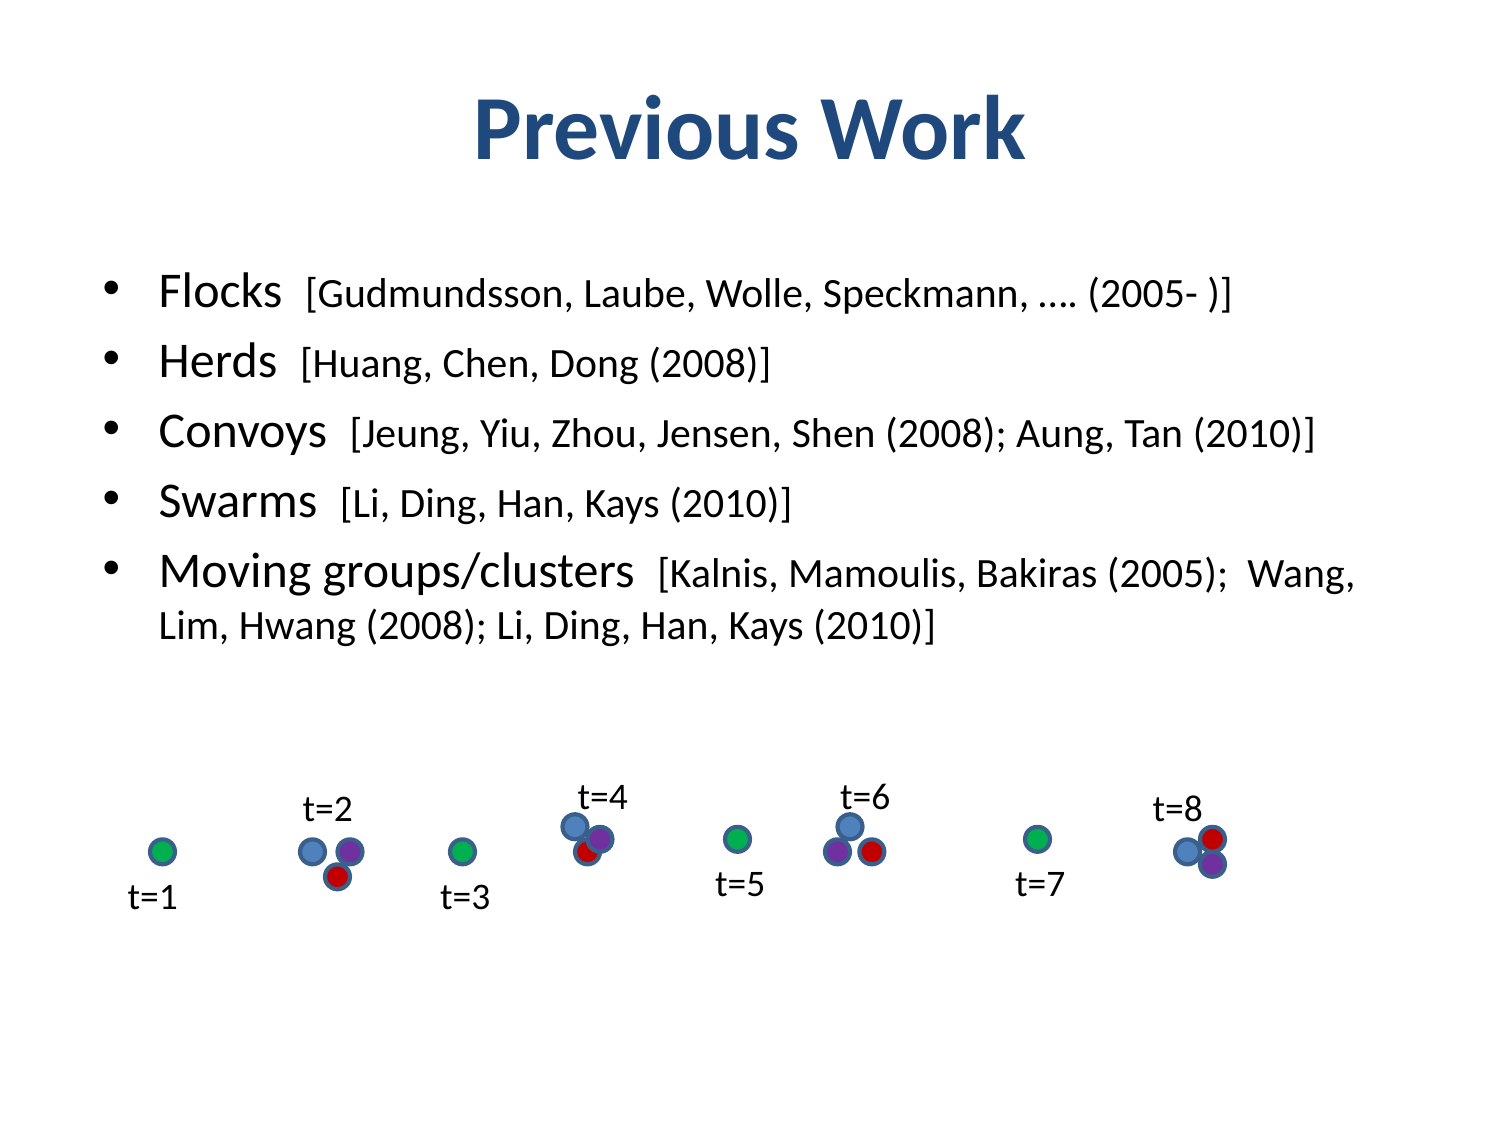

# Previous Work
Flocks  [Gudmundsson, Laube, Wolle, Speckmann, …. (2005- )]
Herds  [Huang, Chen, Dong (2008)]
Convoys  [Jeung, Yiu, Zhou, Jensen, Shen (2008); Aung, Tan (2010)]
Swarms  [Li, Ding, Han, Kays (2010)]
Moving groups/clusters  [Kalnis, Mamoulis, Bakiras (2005);  Wang, Lim, Hwang (2008); Li, Ding, Han, Kays (2010)]
t=4
t=6
t=2
t=8

t=5
t=7

t=1

t=3